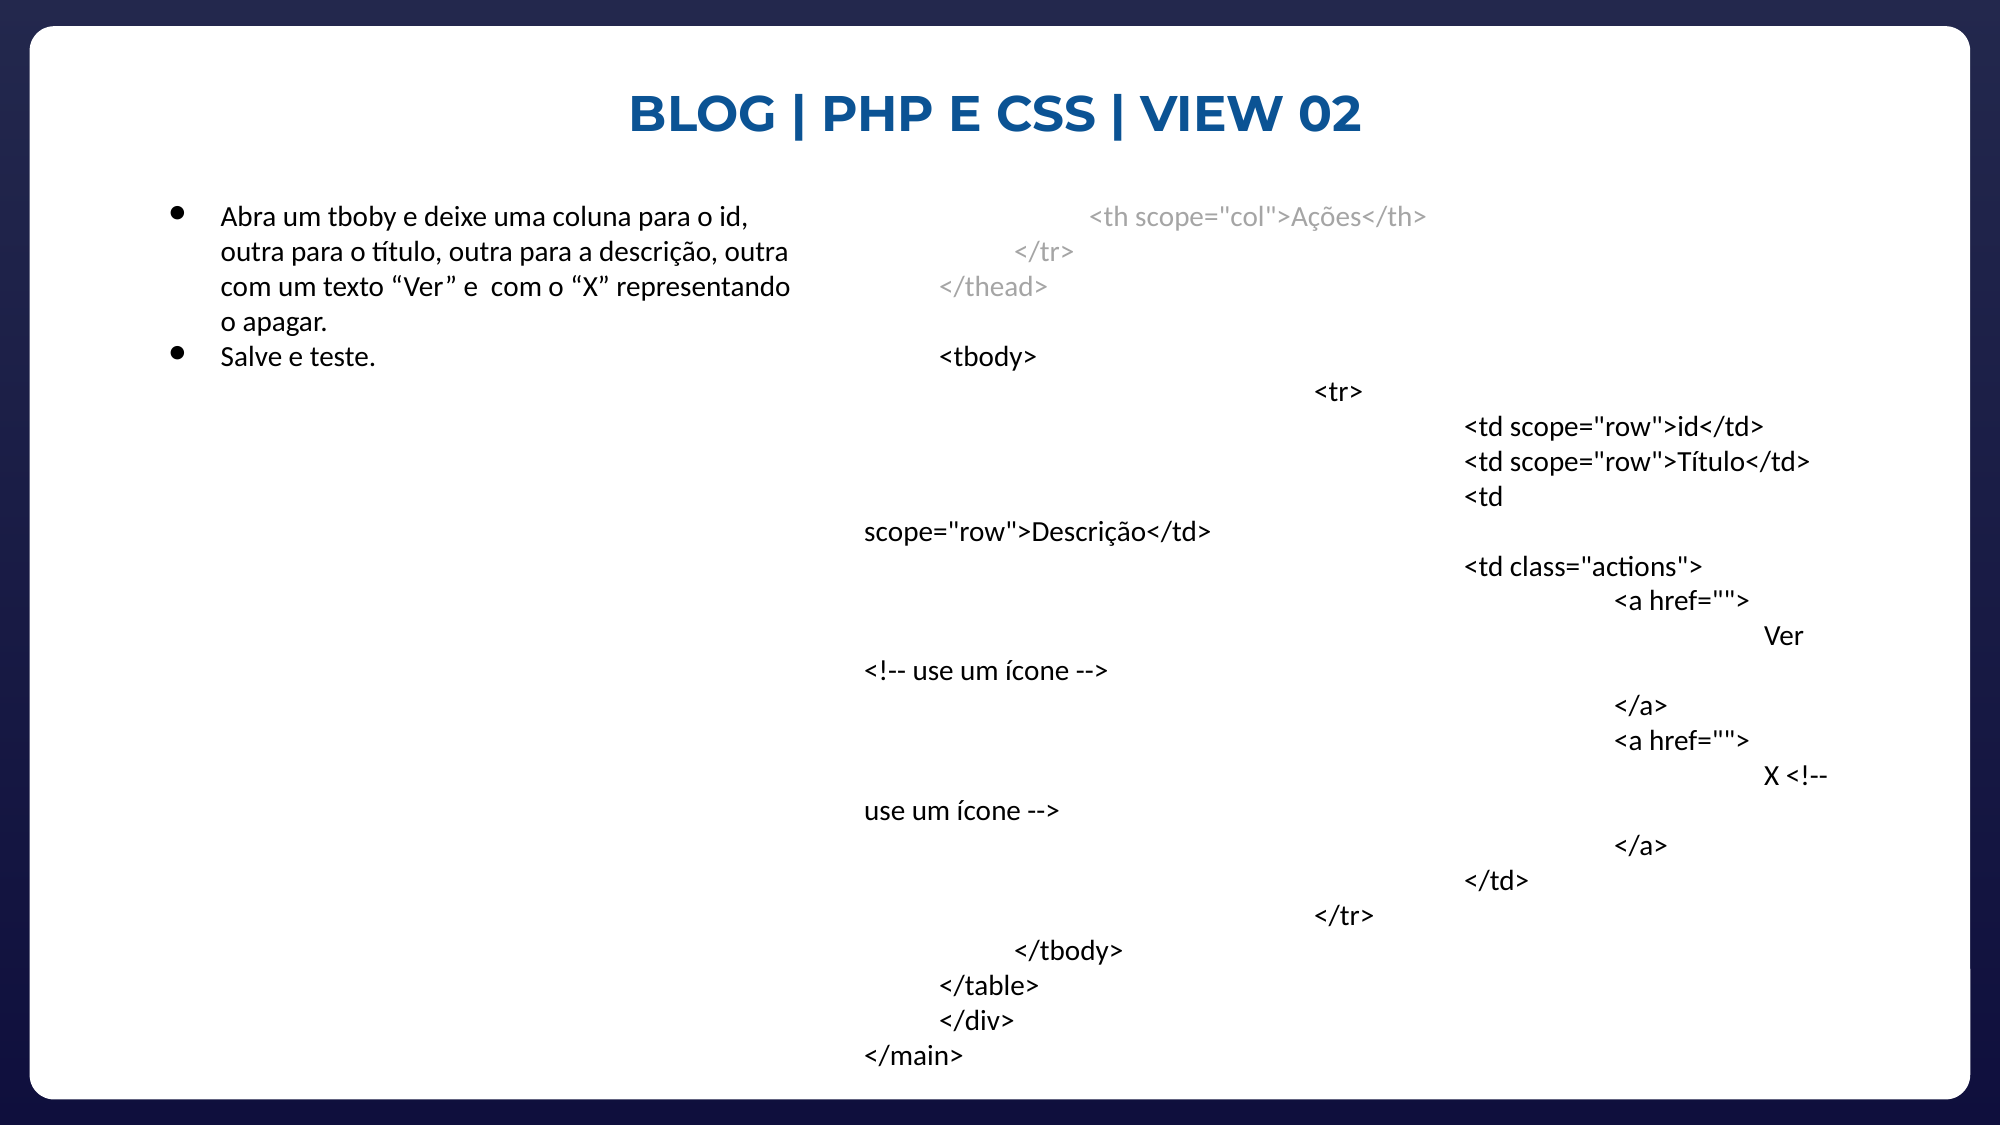

BLOG | PHP E CSS | VIEW 02
Abra um tboby e deixe uma coluna para o id, outra para o título, outra para a descrição, outra com um texto “Ver” e  com o “X” representando o apagar.
Salve e teste.

<th scope="col">Ações</th>
	</tr>
</thead>

<tbody>
			<tr>
				<td scope="row">id</td>
				<td scope="row">Título</td>
				<td scope="row">Descrição</td>
				<td class="actions">
					<a href="">
						Ver <!-- use um ícone -->
					</a>
					<a href="">
						X <!-- use um ícone -->
					</a>
				</td>
			</tr>
</tbody>
</table>
</div>
</main>

<!-- Continua no próximo slide -->